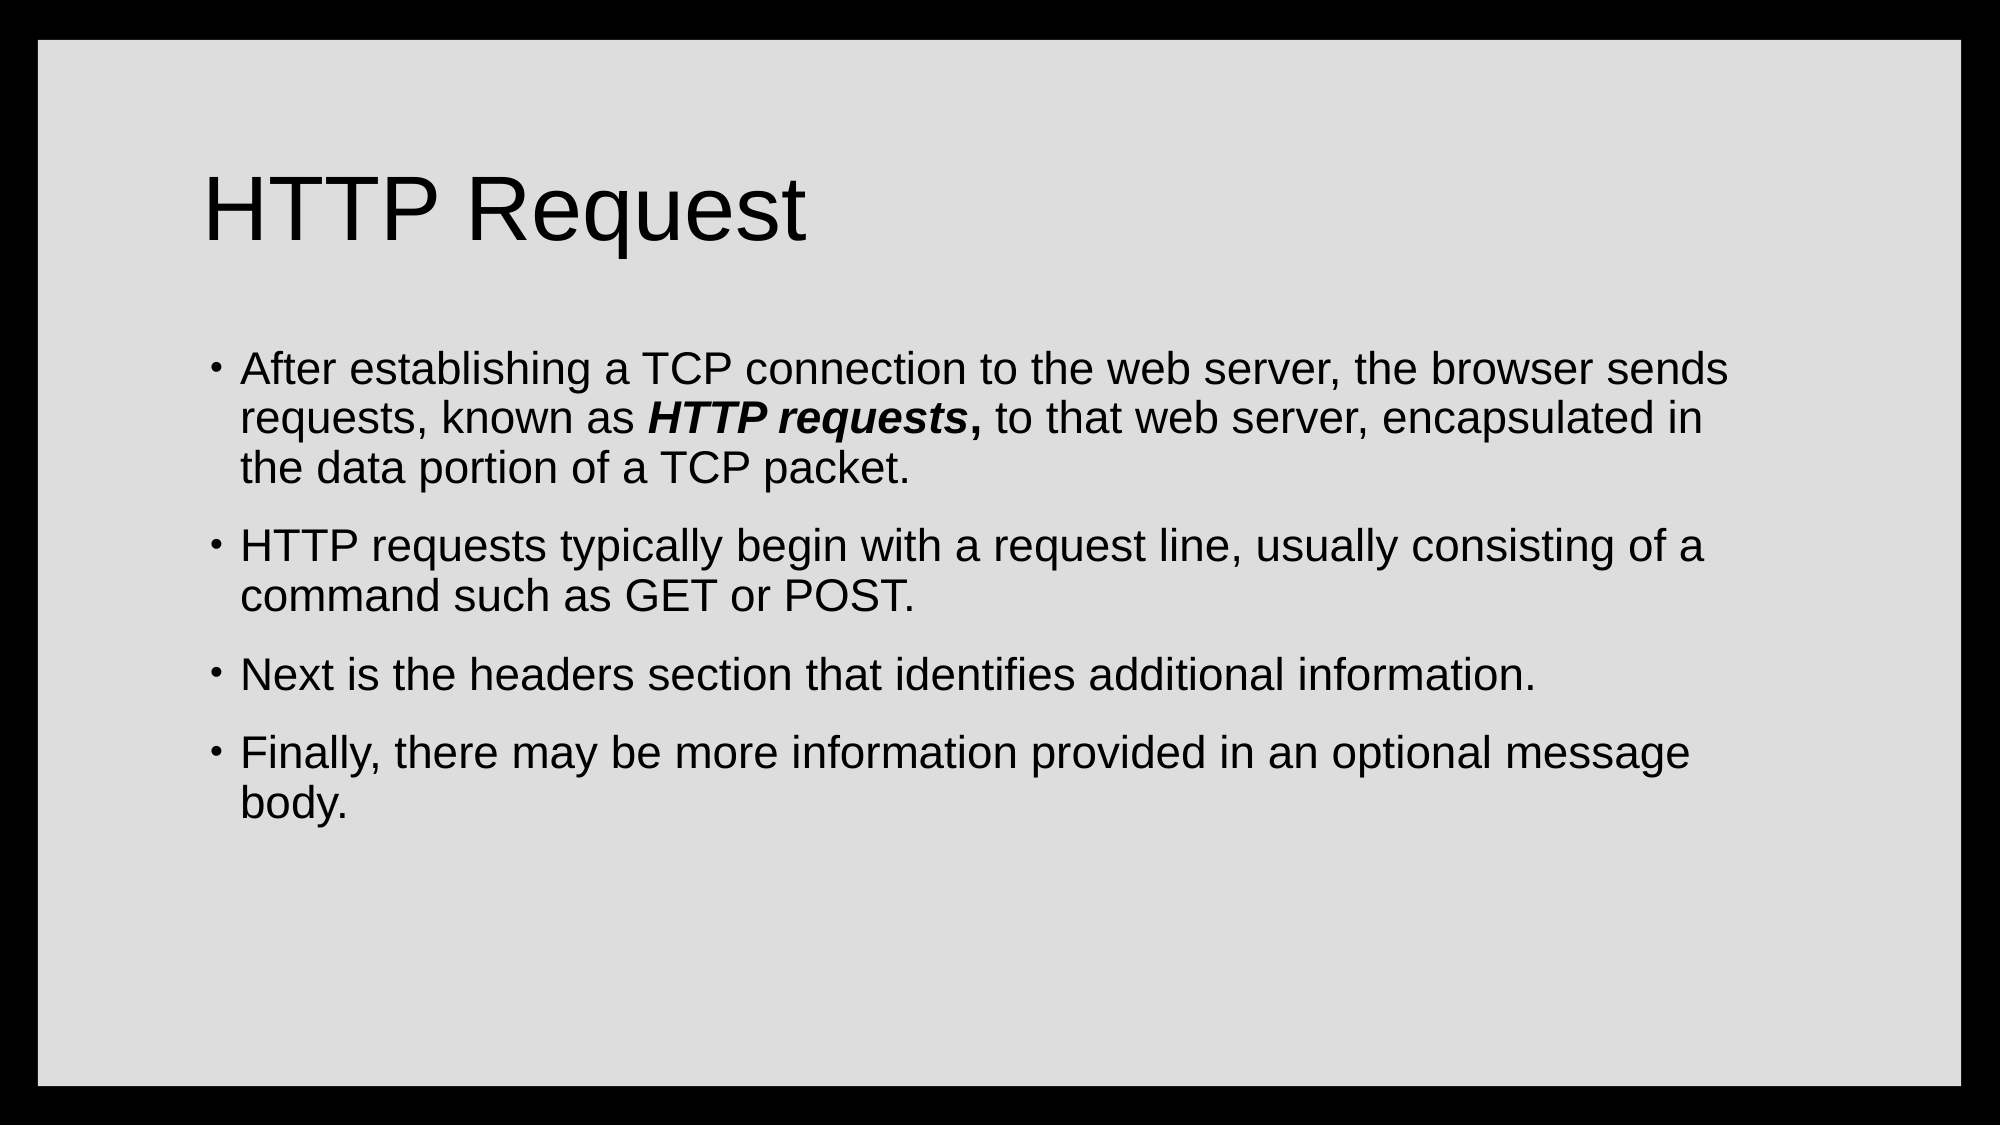

# HTTP Request
After establishing a TCP connection to the web server, the browser sends
requests, known as HTTP requests, to that web server, encapsulated in
the data portion of a TCP packet.
HTTP requests typically begin with a request line, usually consisting of a command such as GET or POST.
Next is the headers section that identifies additional information.
Finally, there may be more information provided in an optional message
body.